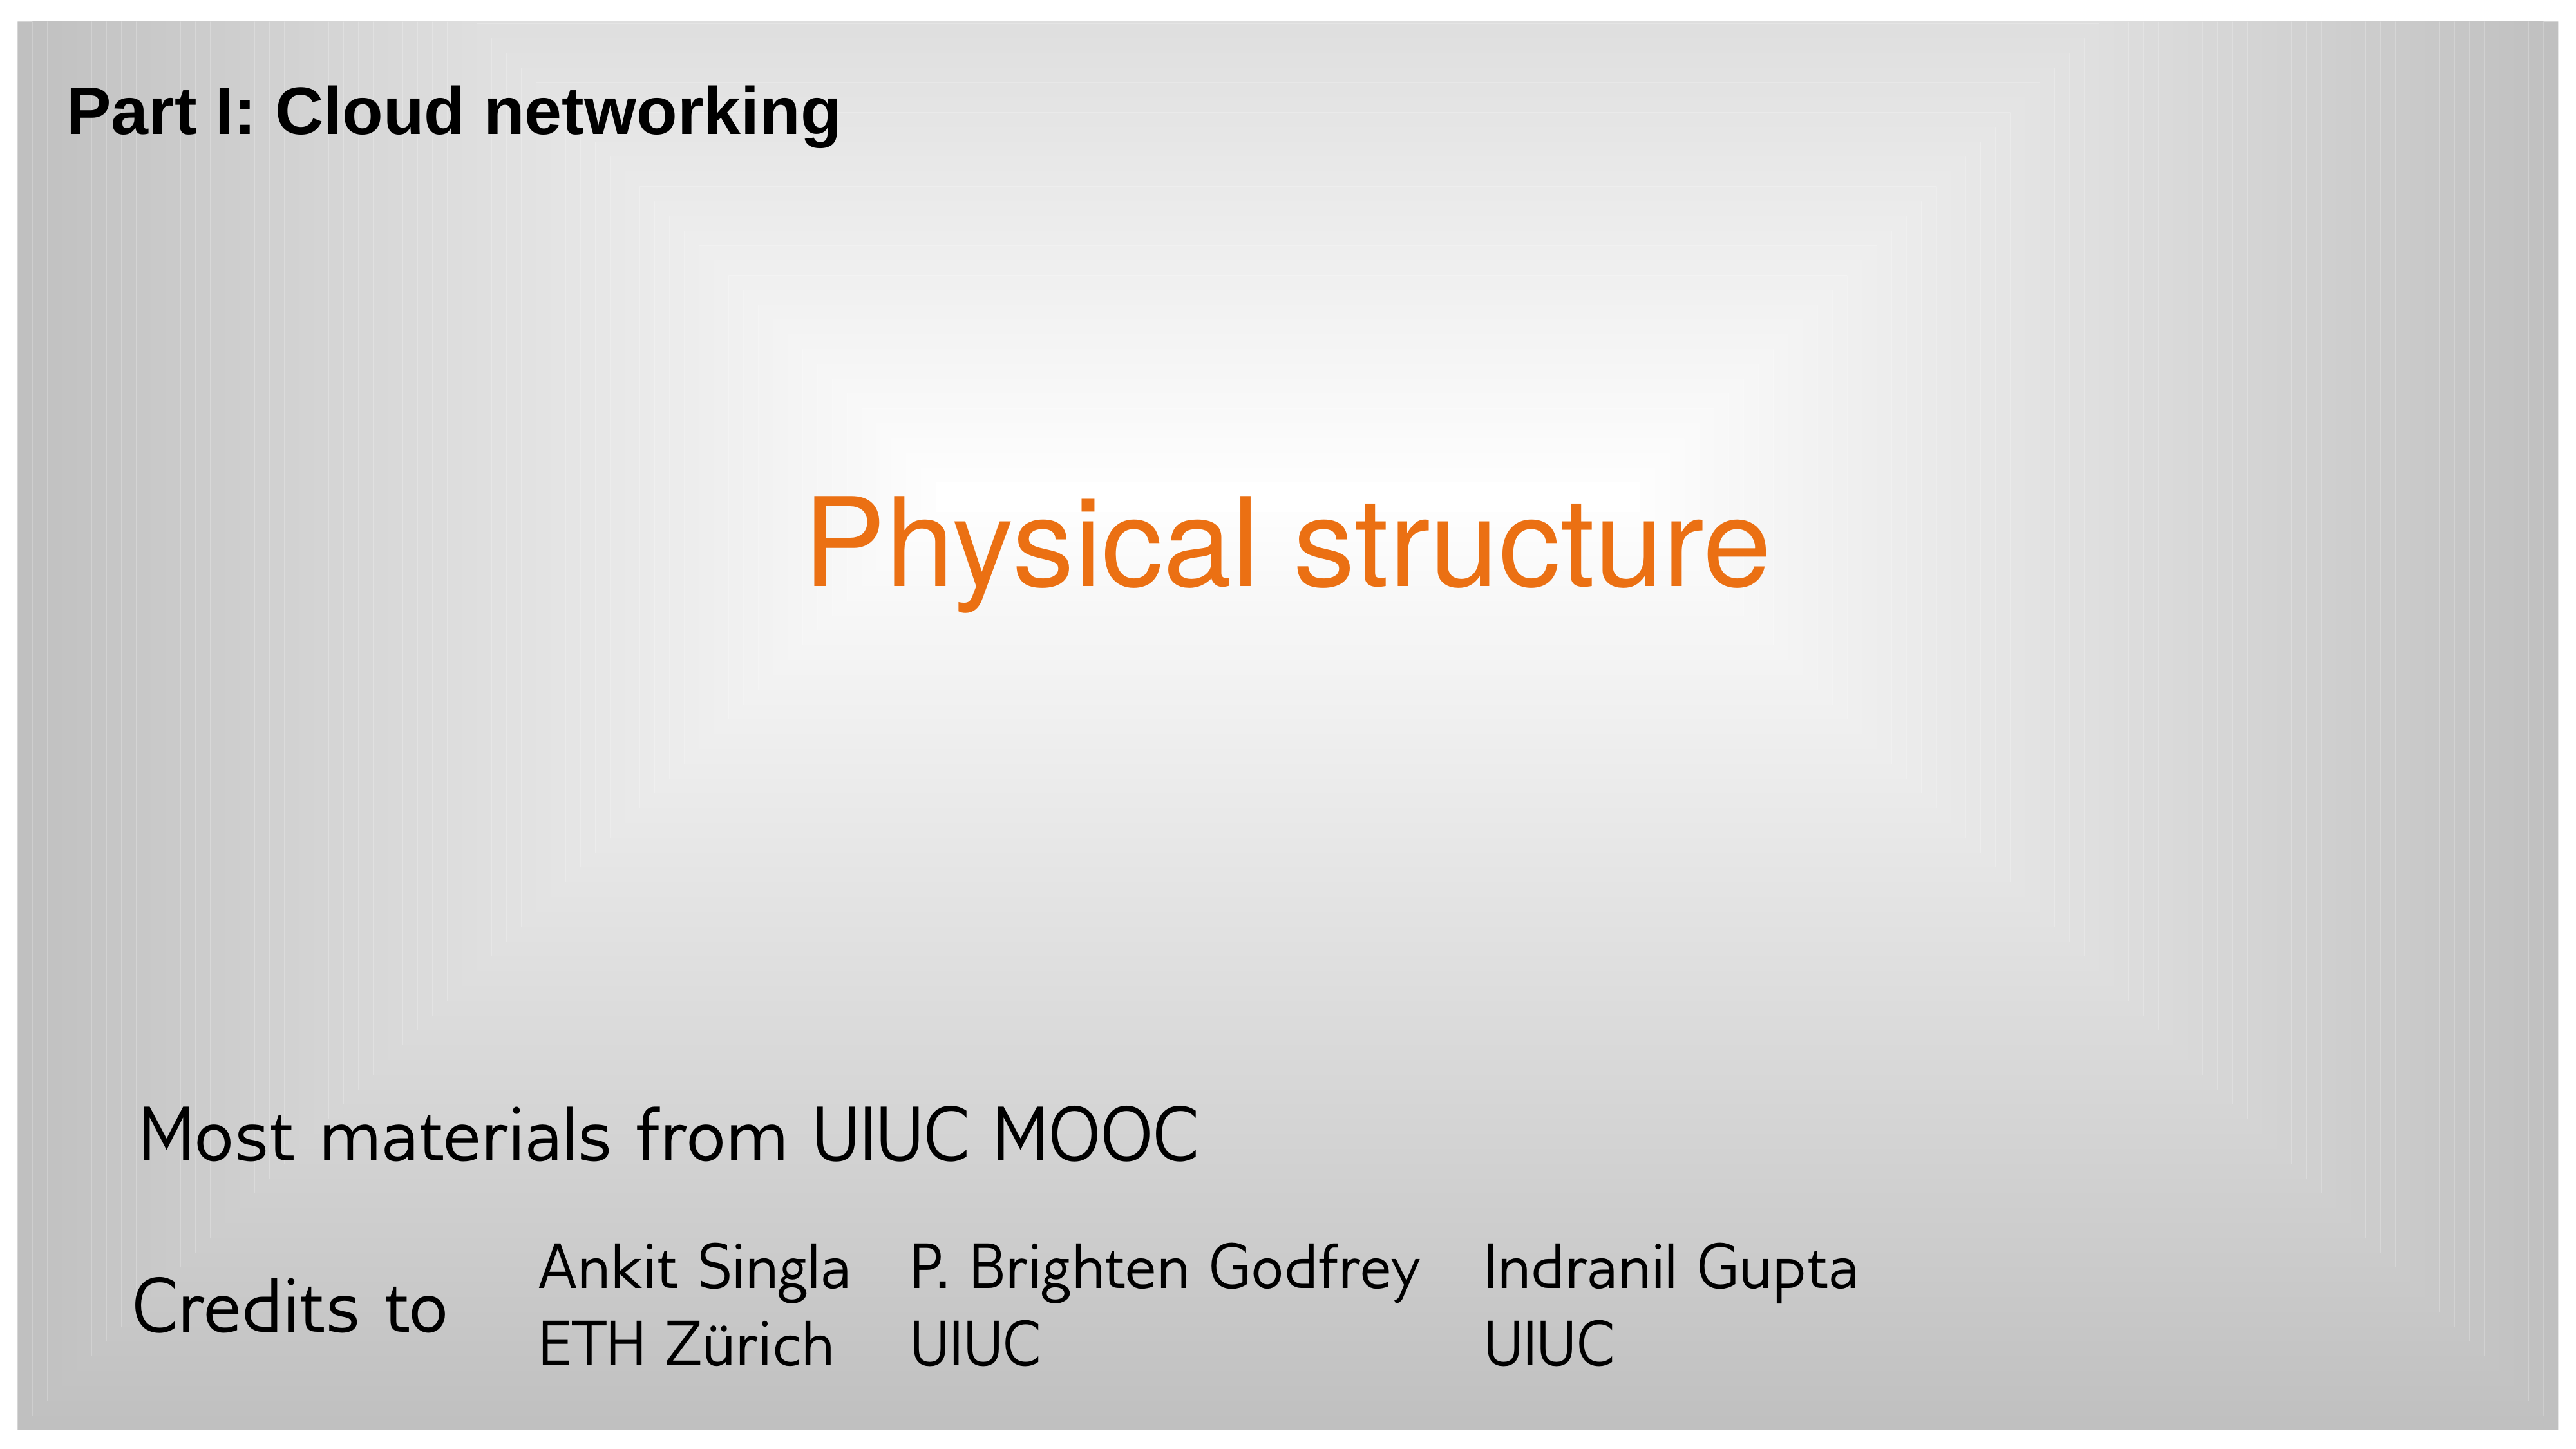

Part I: Cloud networking
# Physical structure
Most materials from UIUC MOOC
Indranil Gupta
UIUC
P. Brighten Godfrey
UIUC
Ankit Singla
ETH Zürich
Credits to